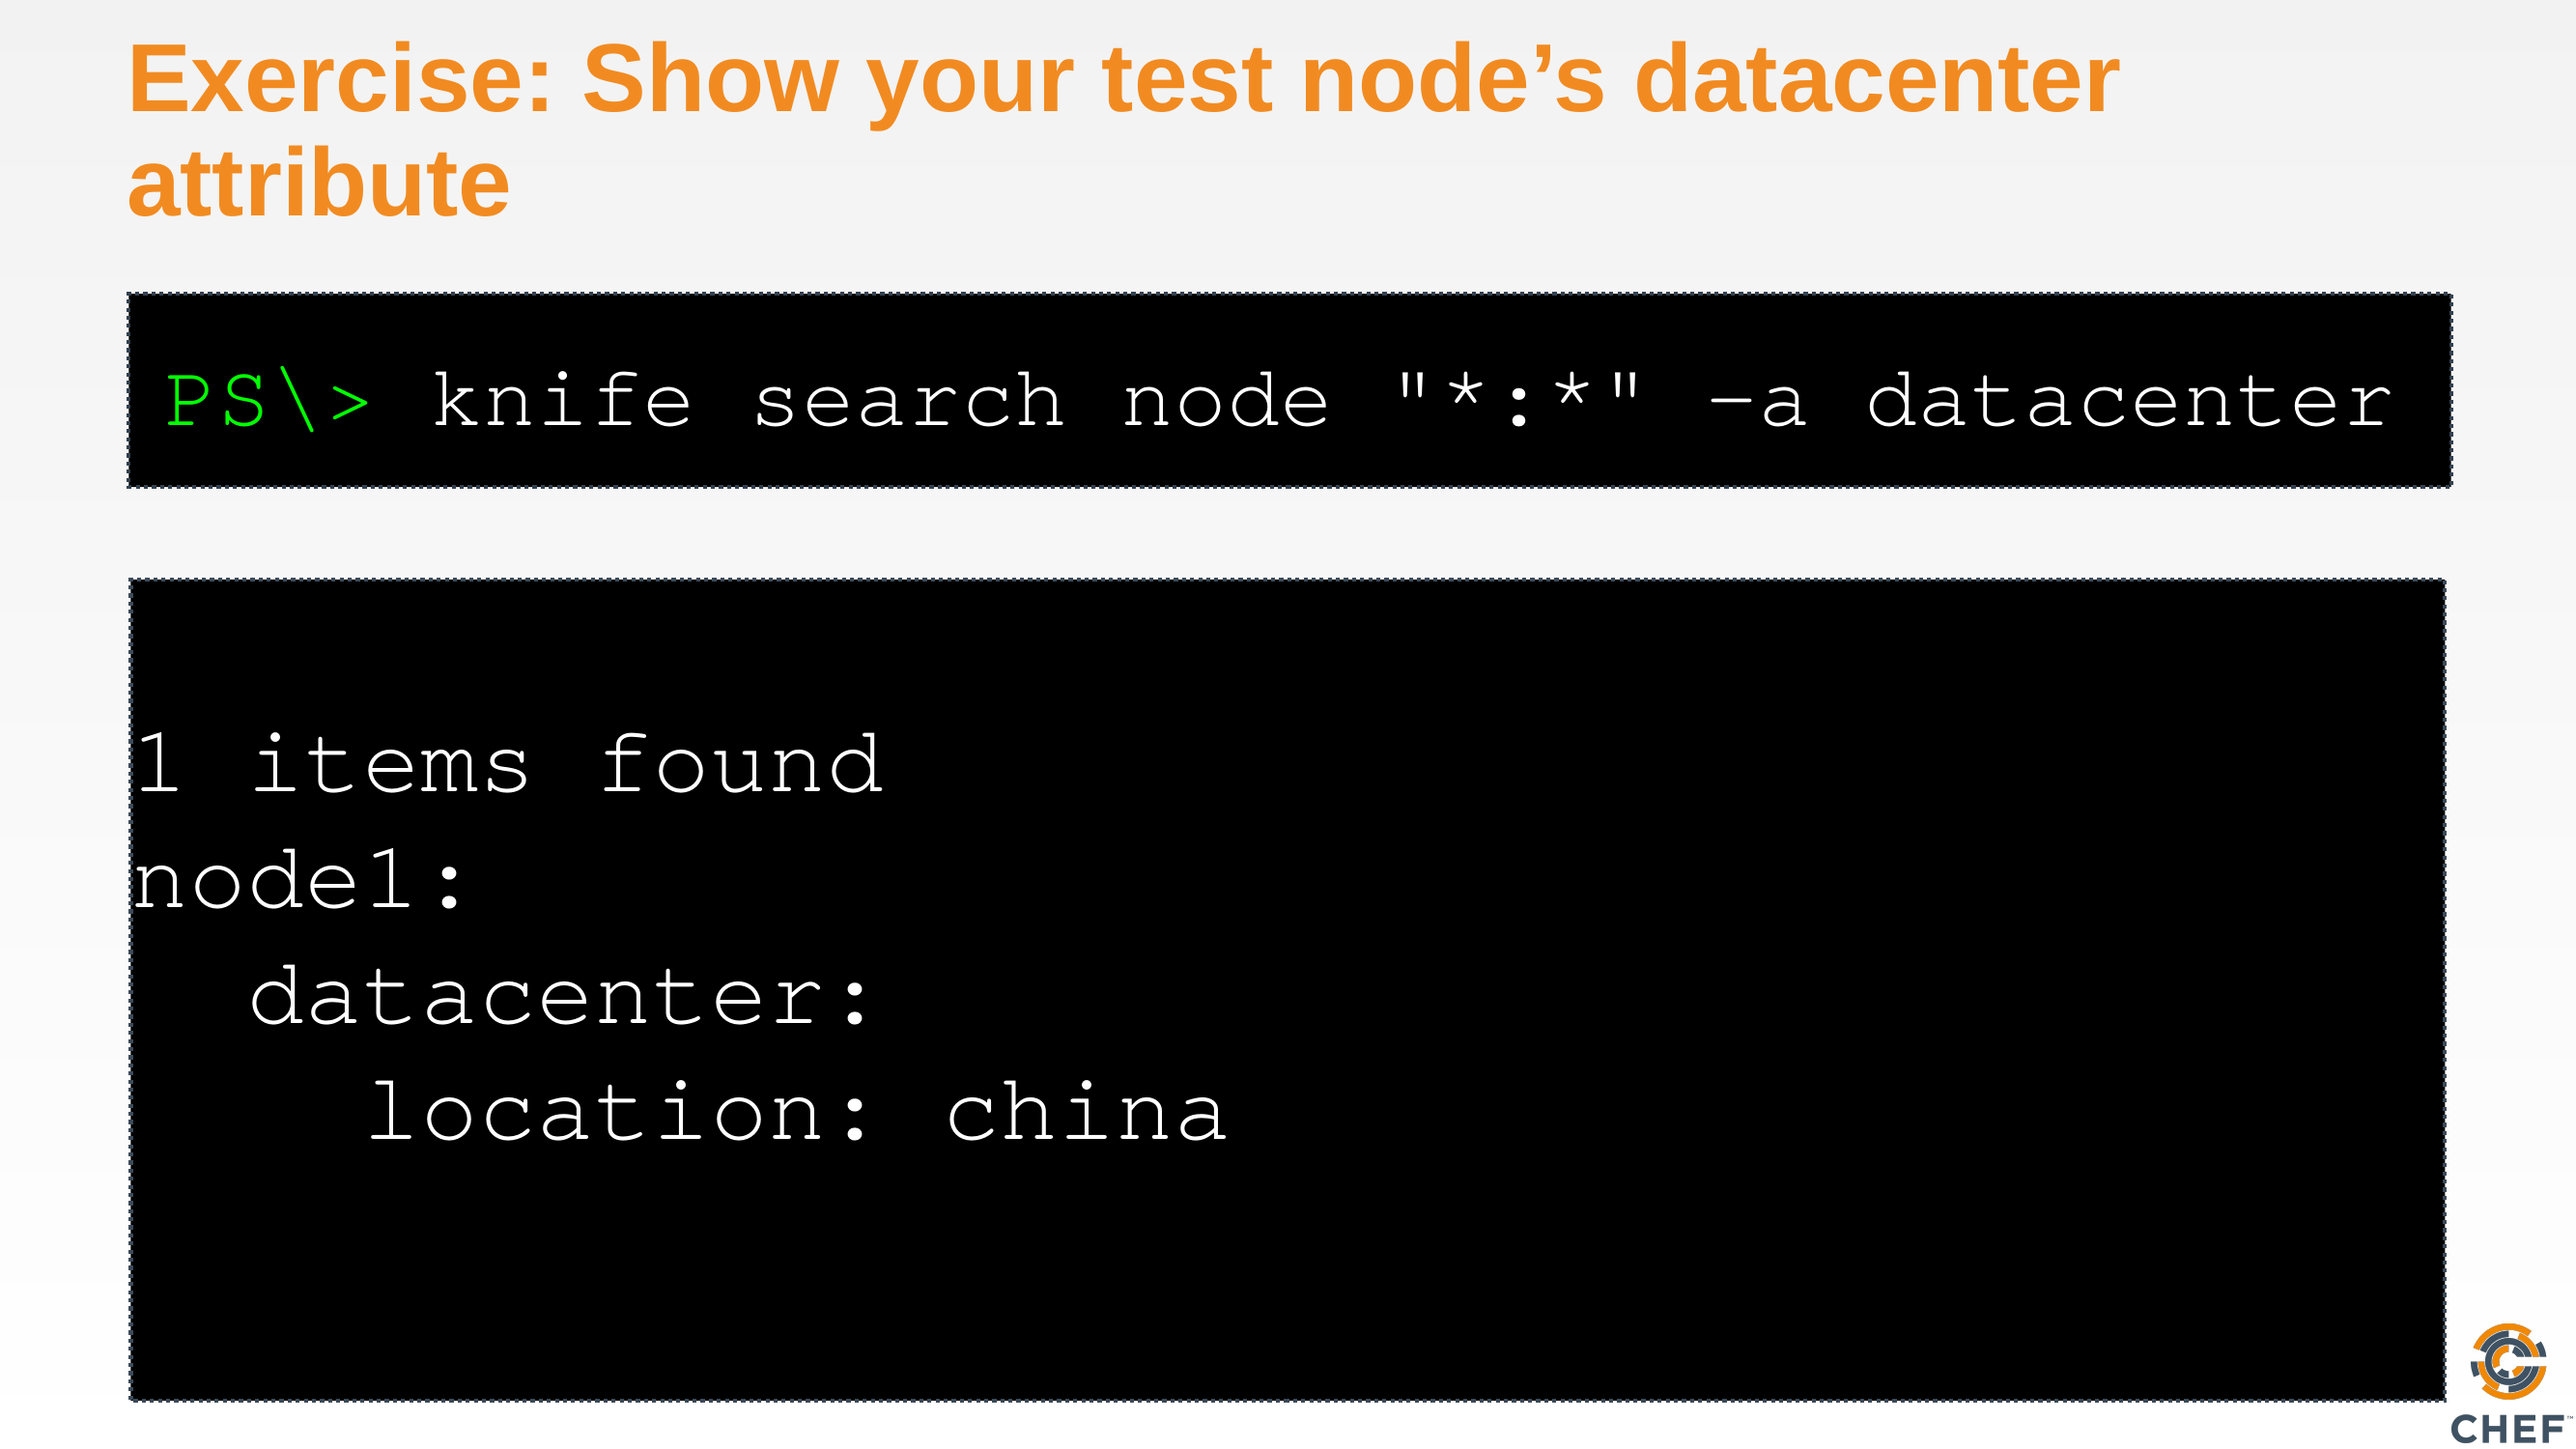

# Exercise: Show your test node’s datacenter attribute
PS\> knife search node "*:*" -a datacenter

1 items found
node1:
  datacenter:
    location: china